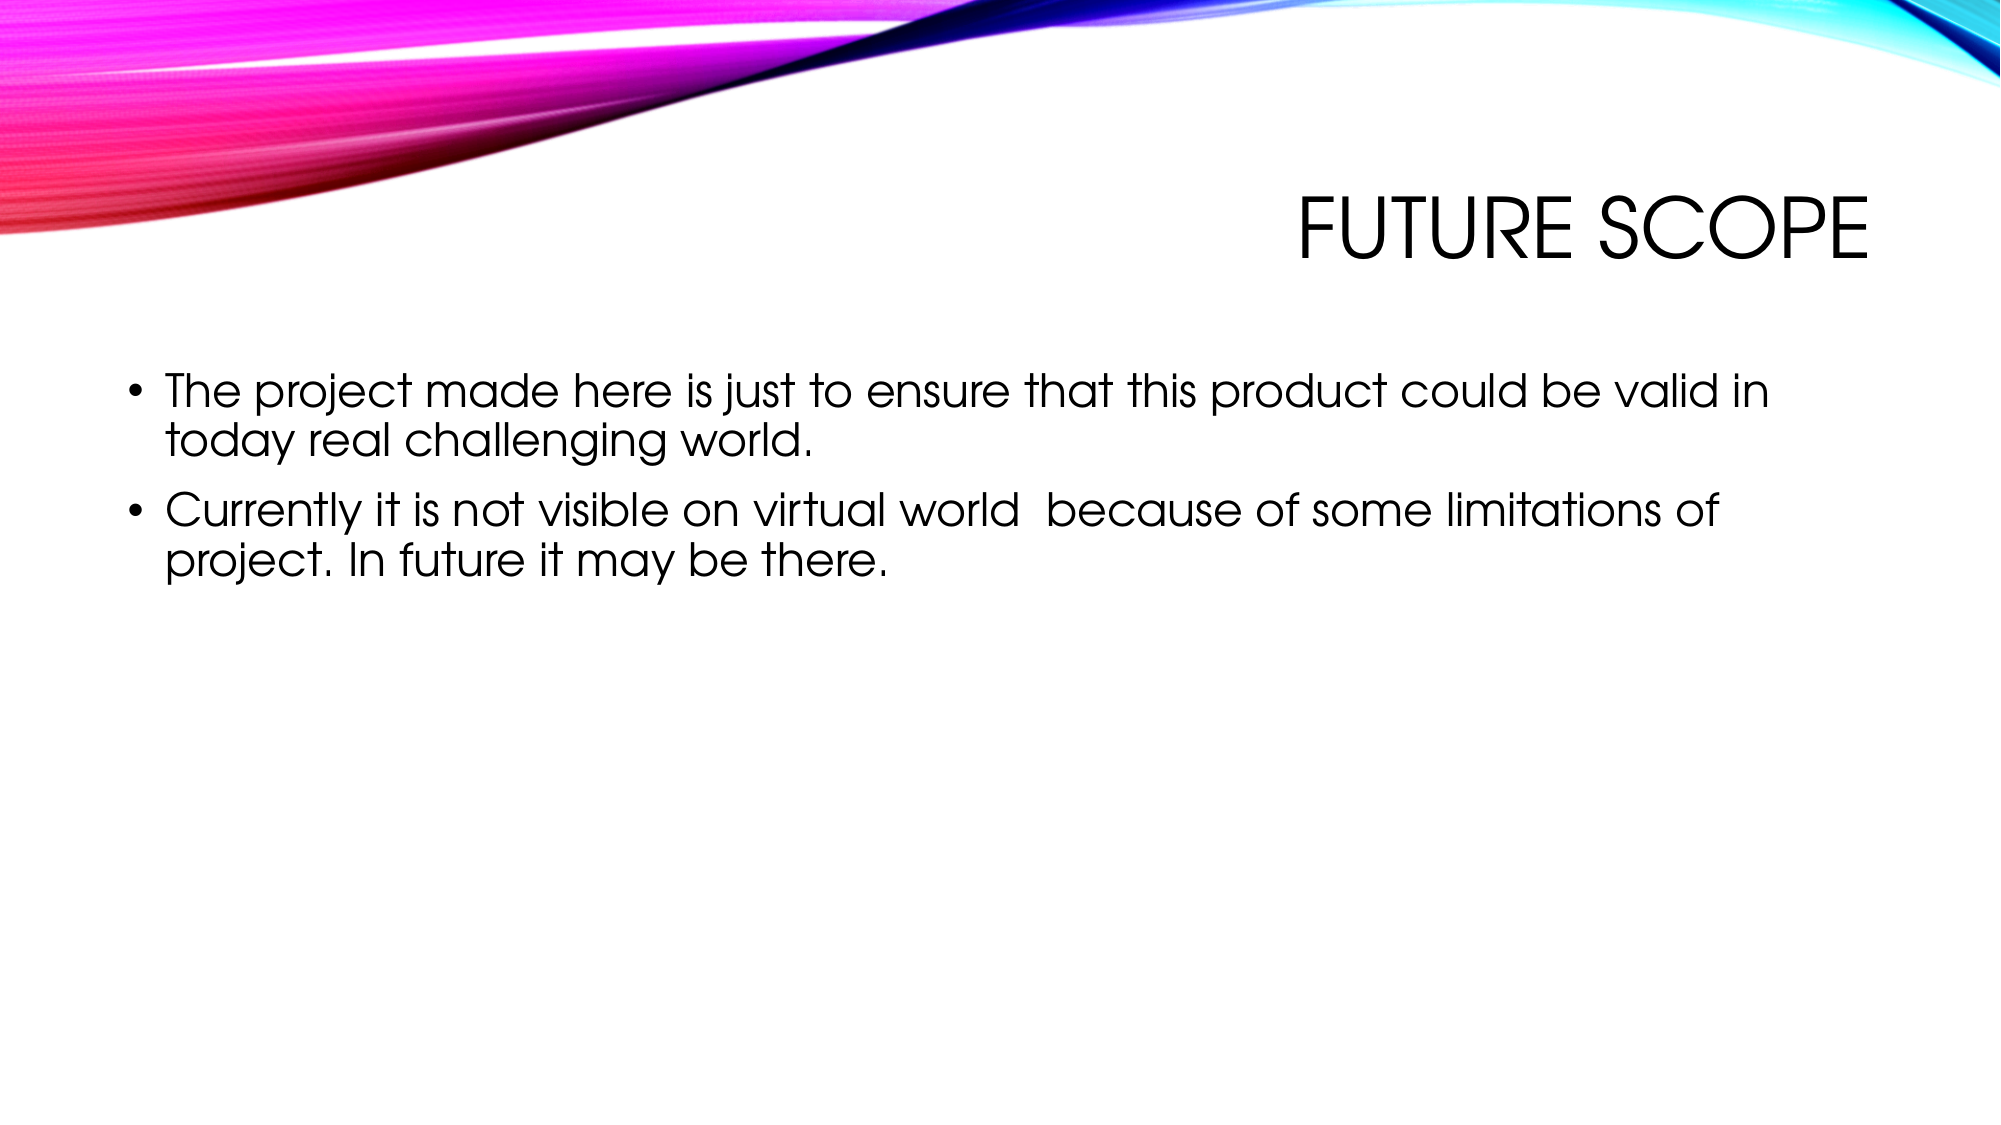

# Future Scope
The project made here is just to ensure that this product could be valid in today real challenging world.
Currently it is not visible on virtual world  because of some limitations of project. In future it may be there.